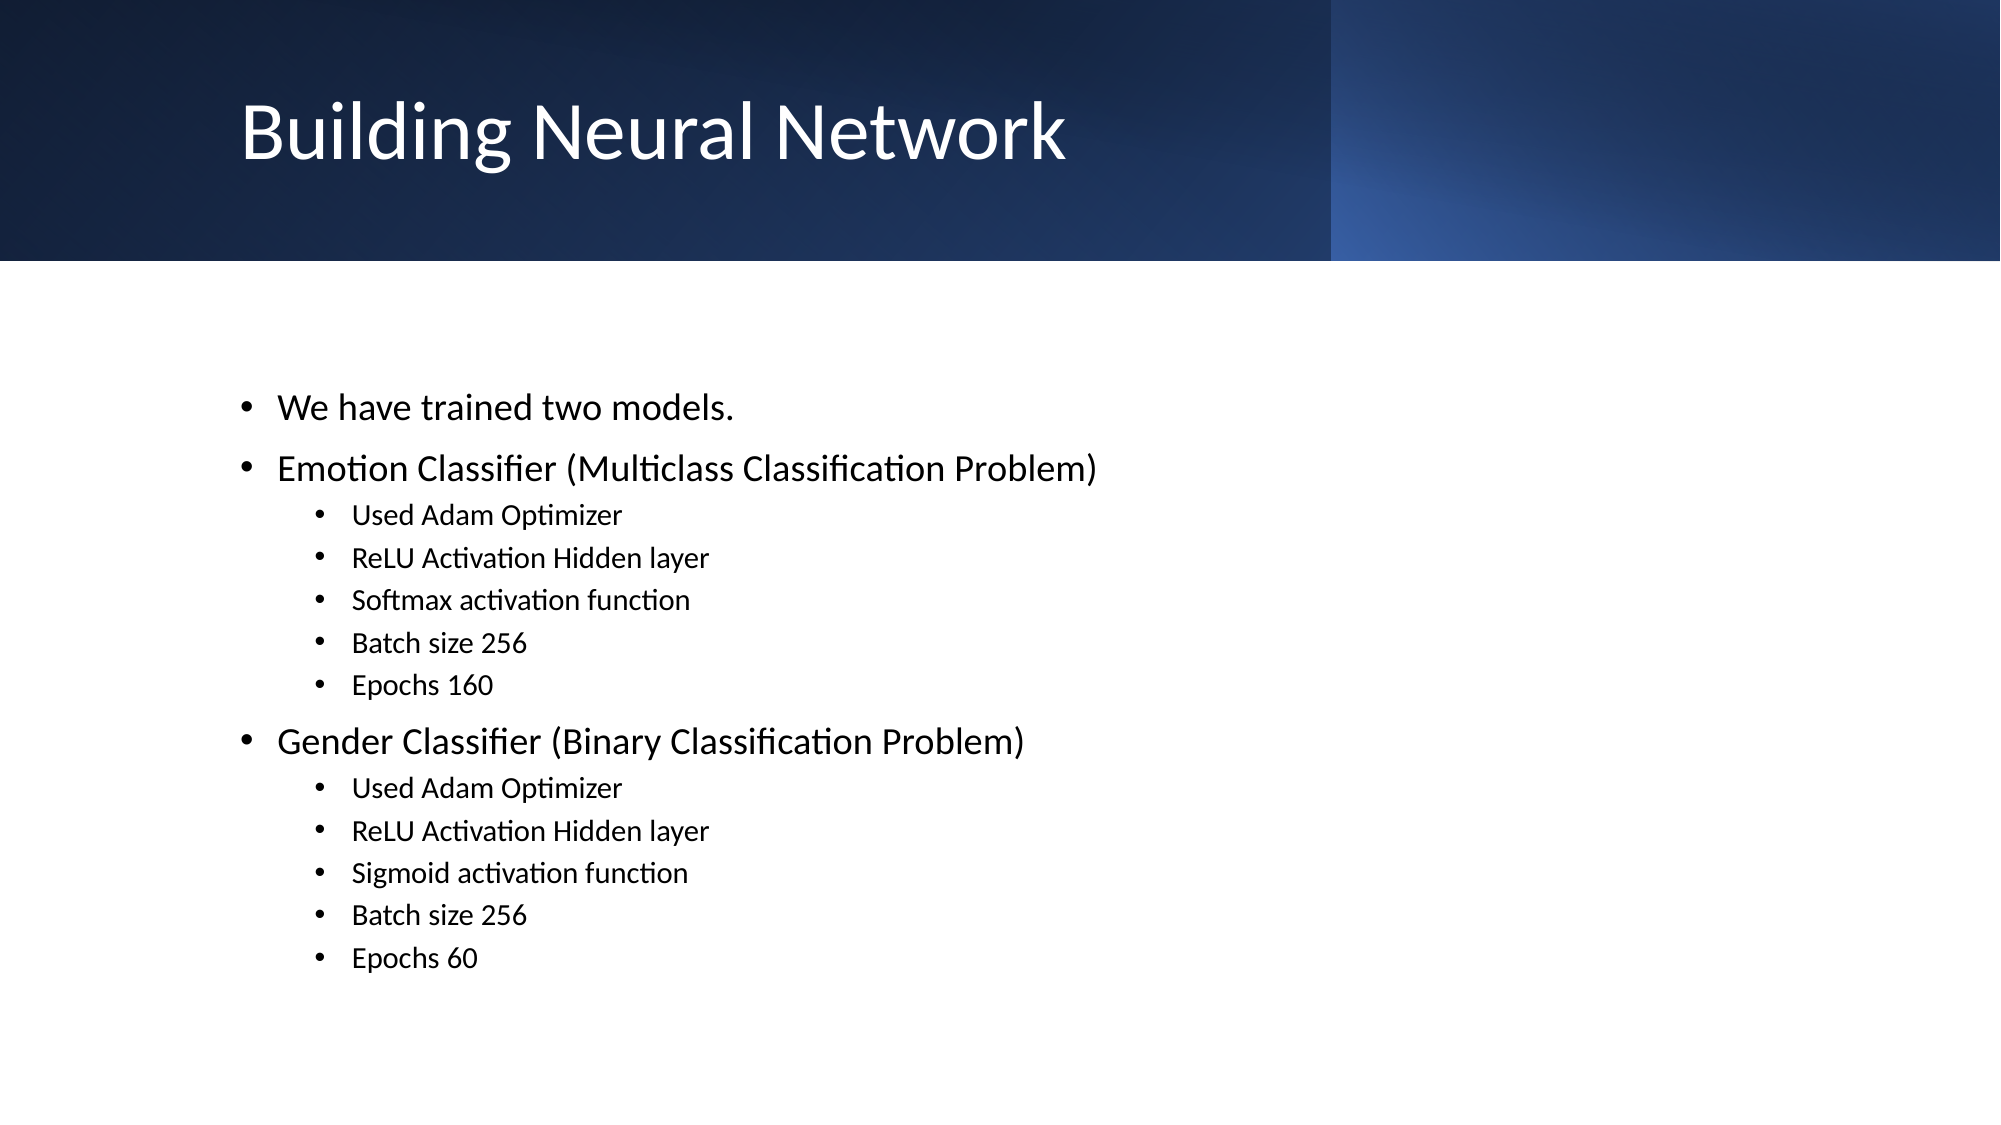

# Building Neural Network
We have trained two models.
Emotion Classifier (Multiclass Classification Problem)
Used Adam Optimizer
ReLU Activation Hidden layer
Softmax activation function
Batch size 256
Epochs 160
Gender Classifier (Binary Classification Problem)
Used Adam Optimizer
ReLU Activation Hidden layer
Sigmoid activation function
Batch size 256
Epochs 60